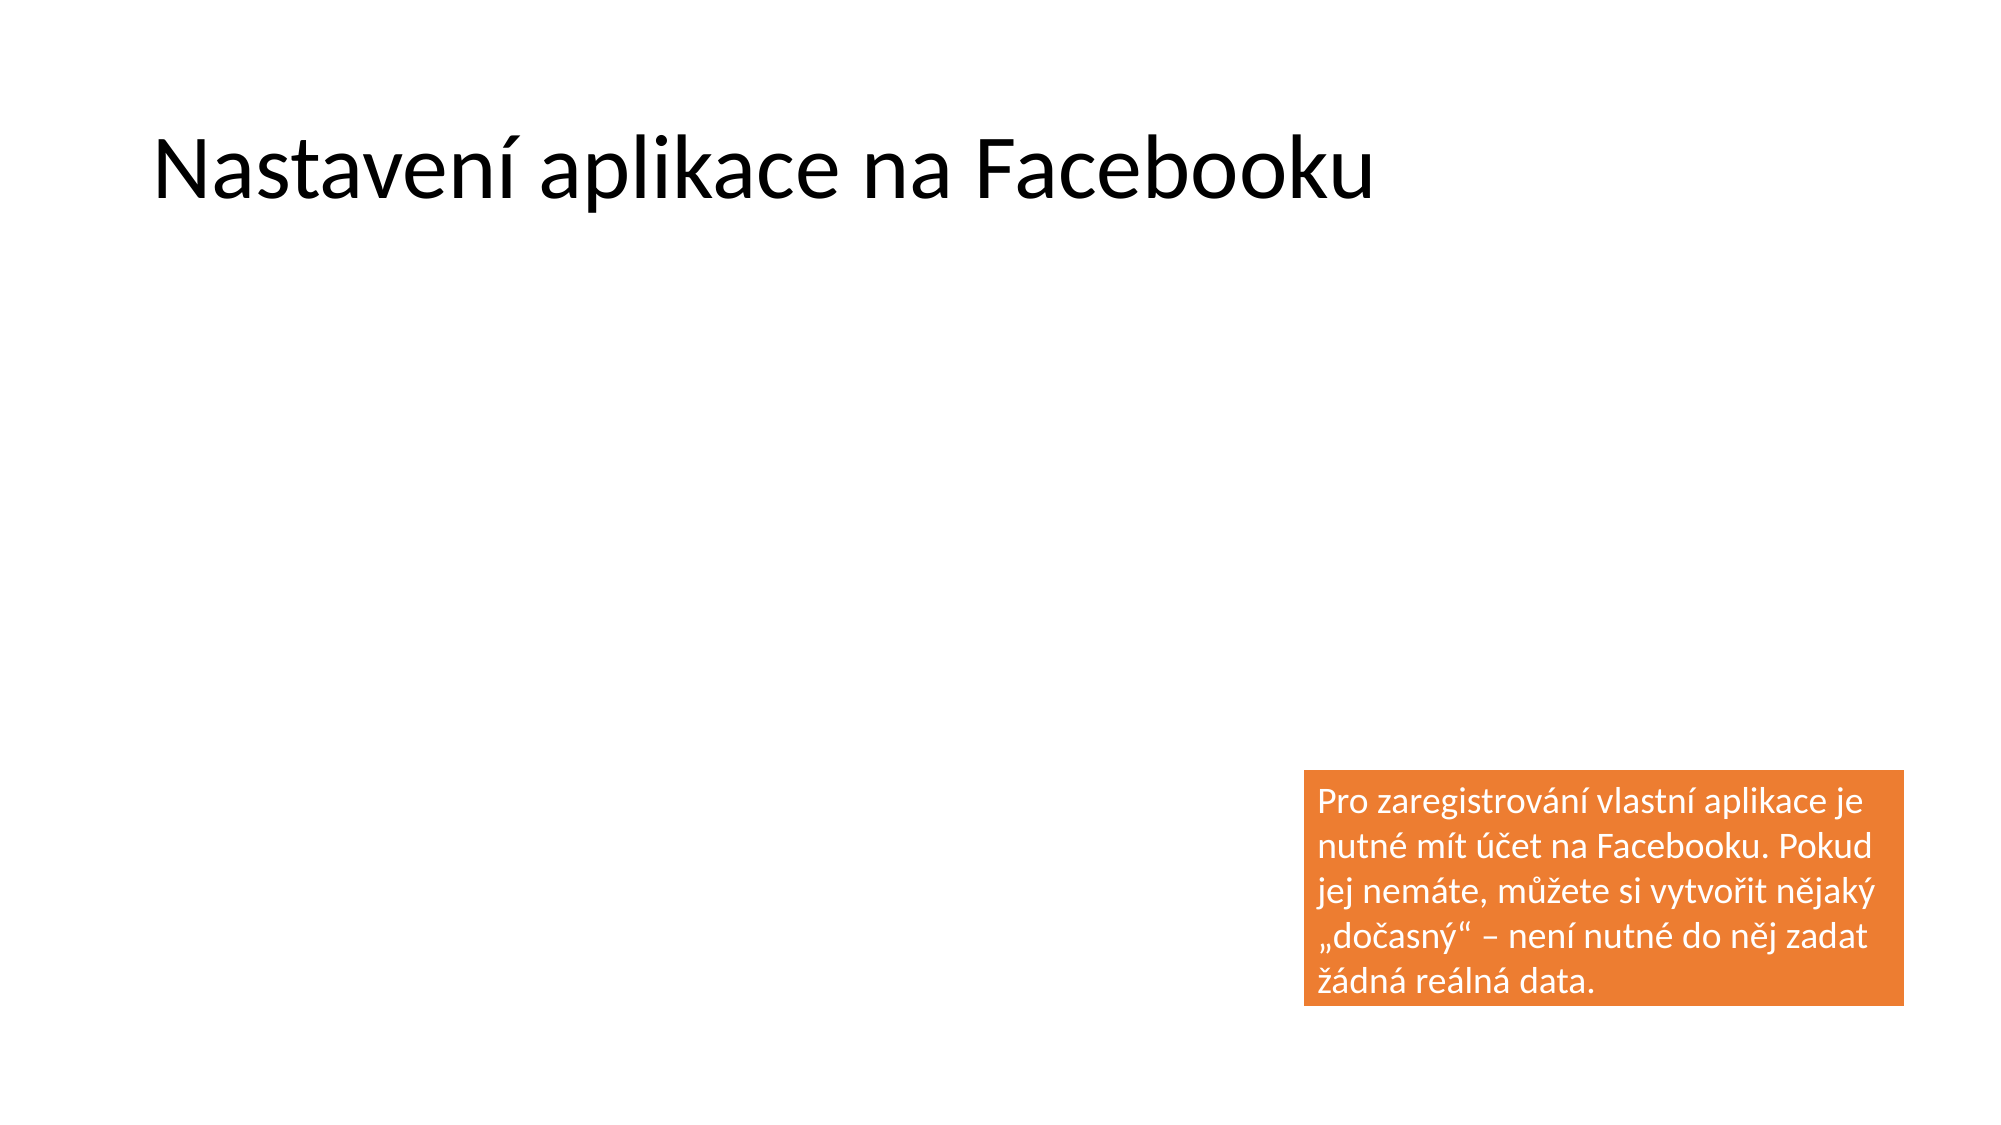

# Nastavení aplikace na Facebooku
Pro zaregistrování vlastní aplikace je nutné mít účet na Facebooku. Pokud jej nemáte, můžete si vytvořit nějaký „dočasný“ – není nutné do něj zadat žádná reálná data.